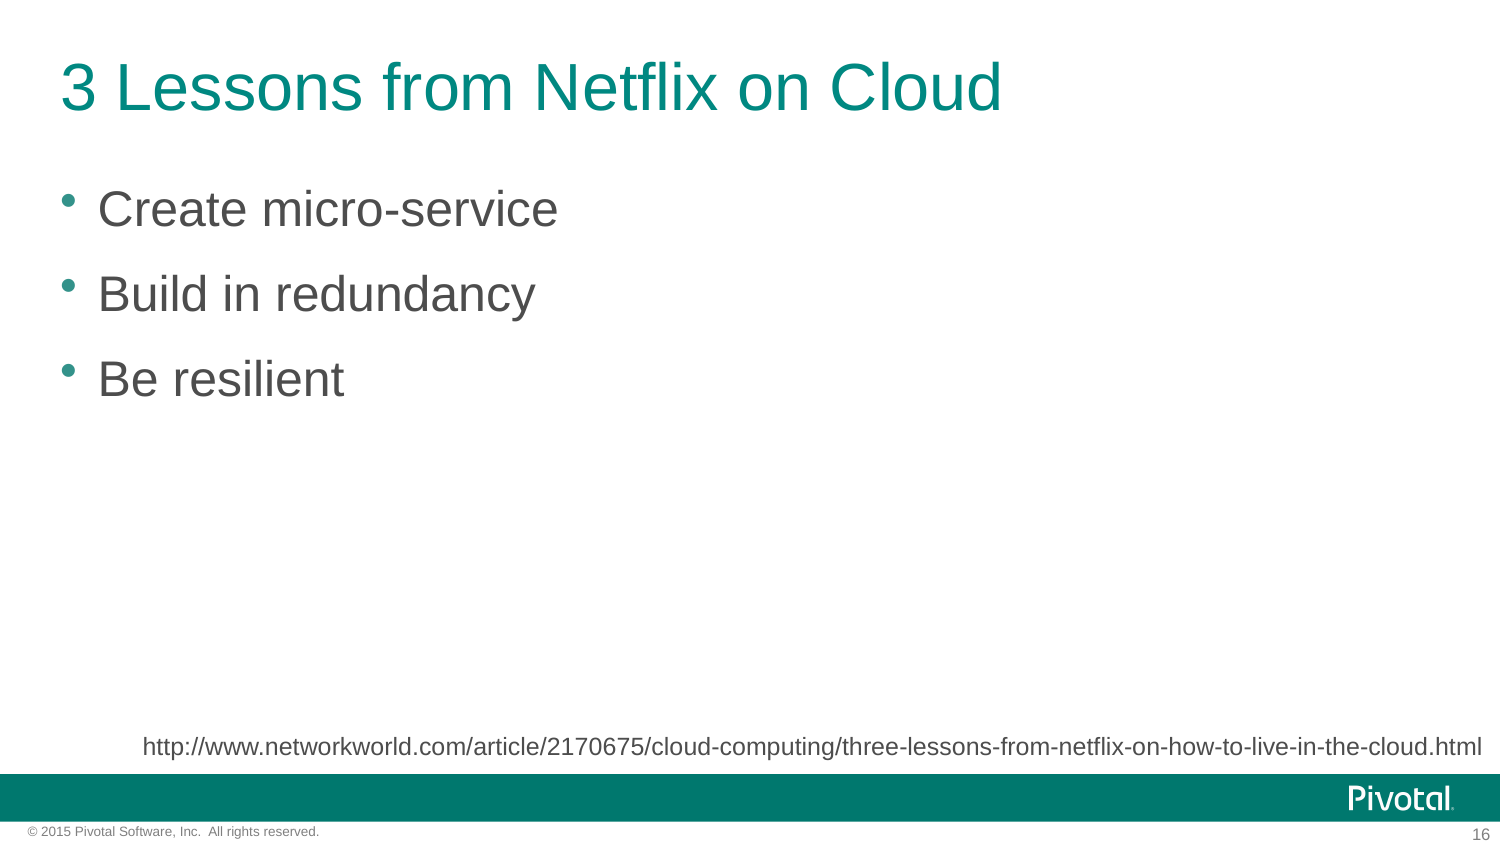

# 3 Lessons from Netflix on Cloud
Create micro-service
Build in redundancy
Be resilient
http://www.networkworld.com/article/2170675/cloud-computing/three-lessons-from-netflix-on-how-to-live-in-the-cloud.html